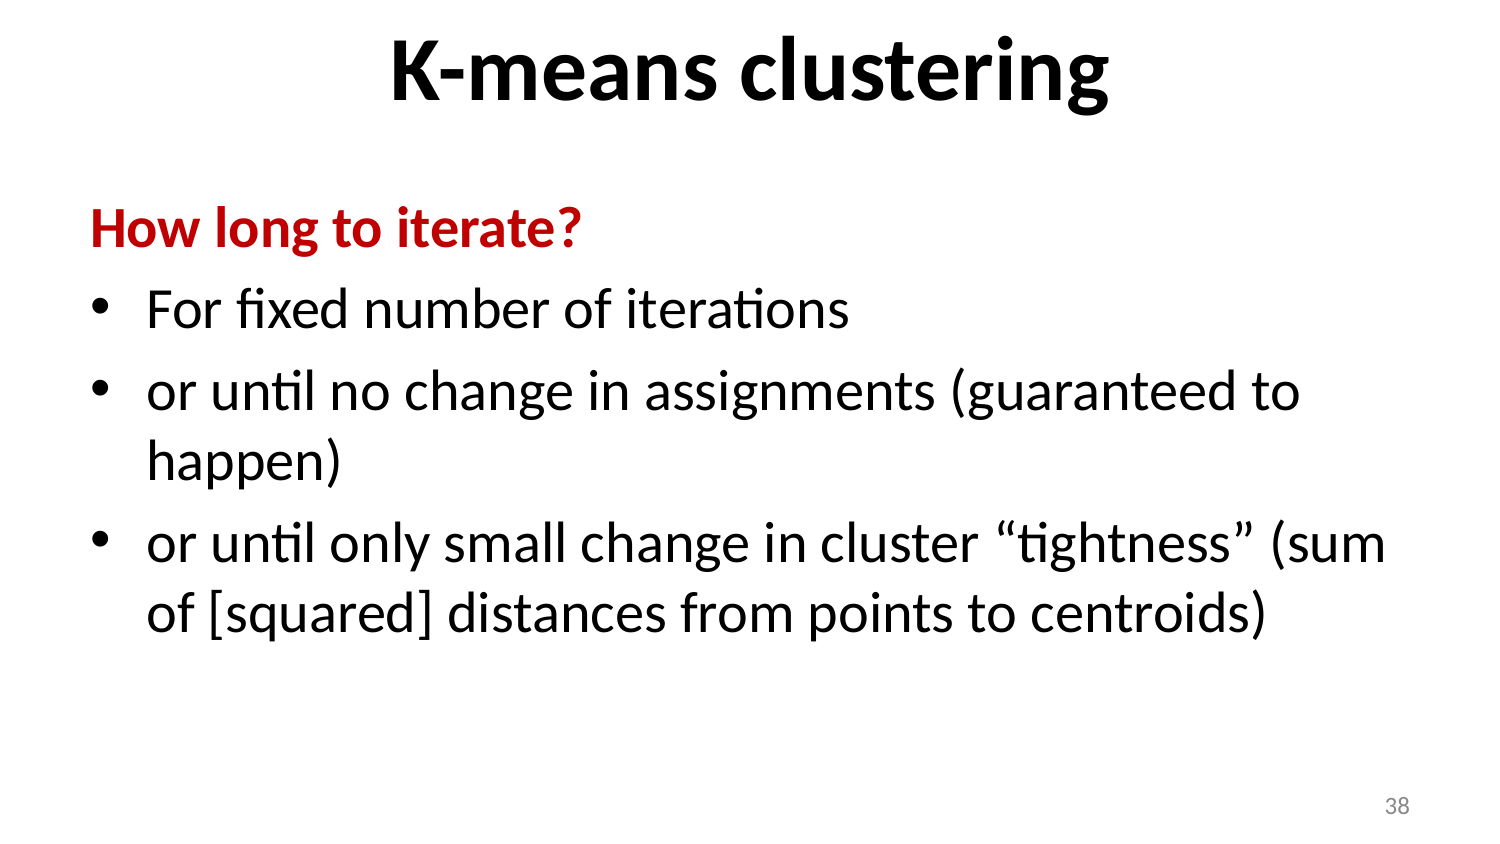

# K-means clustering
How long to iterate?
For fixed number of iterations
or until no change in assignments (guaranteed to happen)
or until only small change in cluster “tightness” (sum of [squared] distances from points to centroids)
38